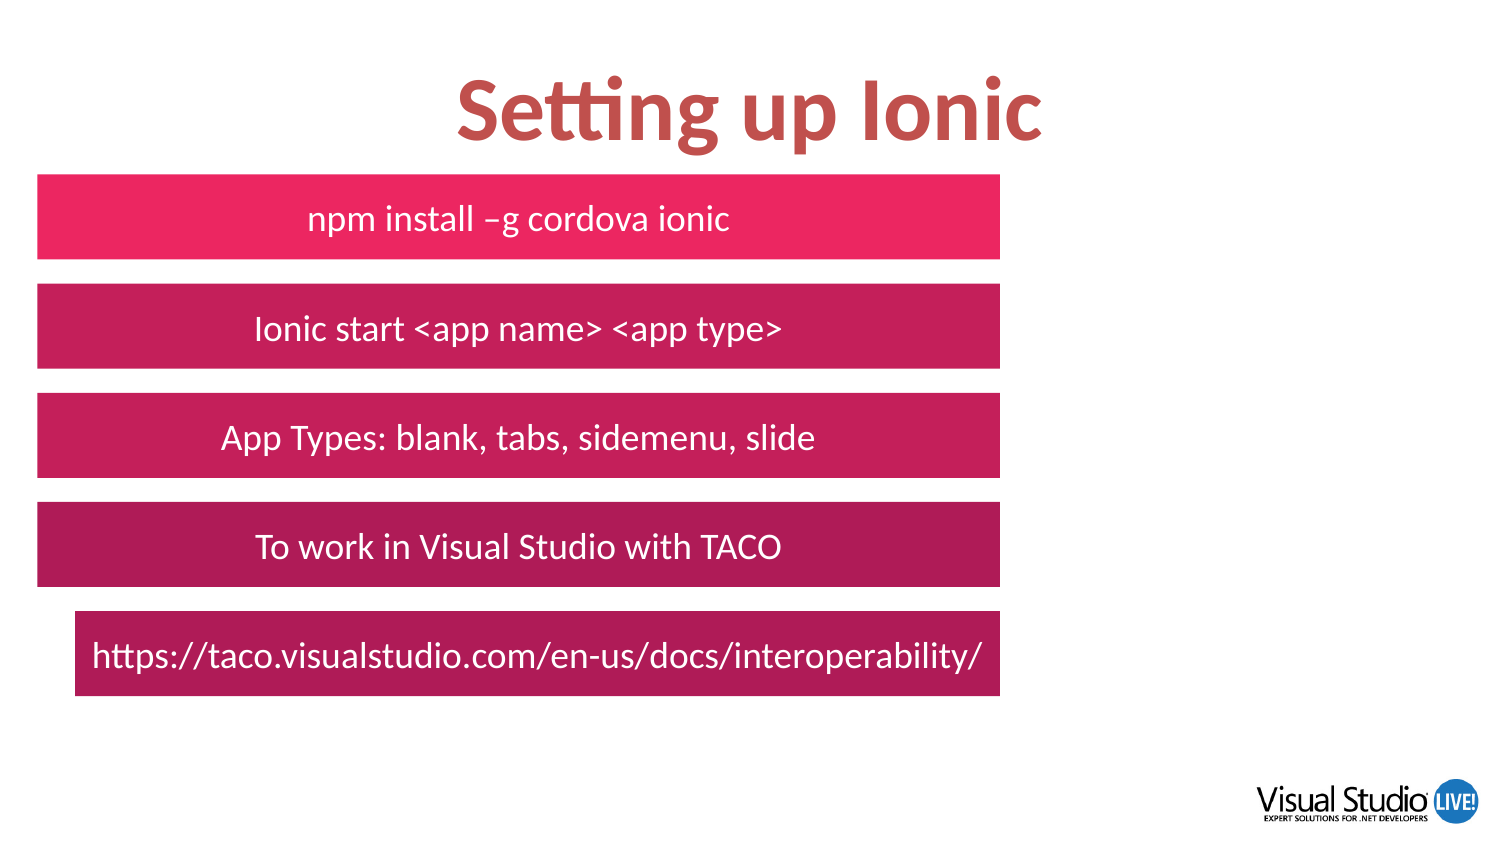

# Setting up Ionic
npm install –g cordova ionic
Ionic start <app name> <app type>
App Types: blank, tabs, sidemenu, slide
To work in Visual Studio with TACO
https://taco.visualstudio.com/en-us/docs/interoperability/